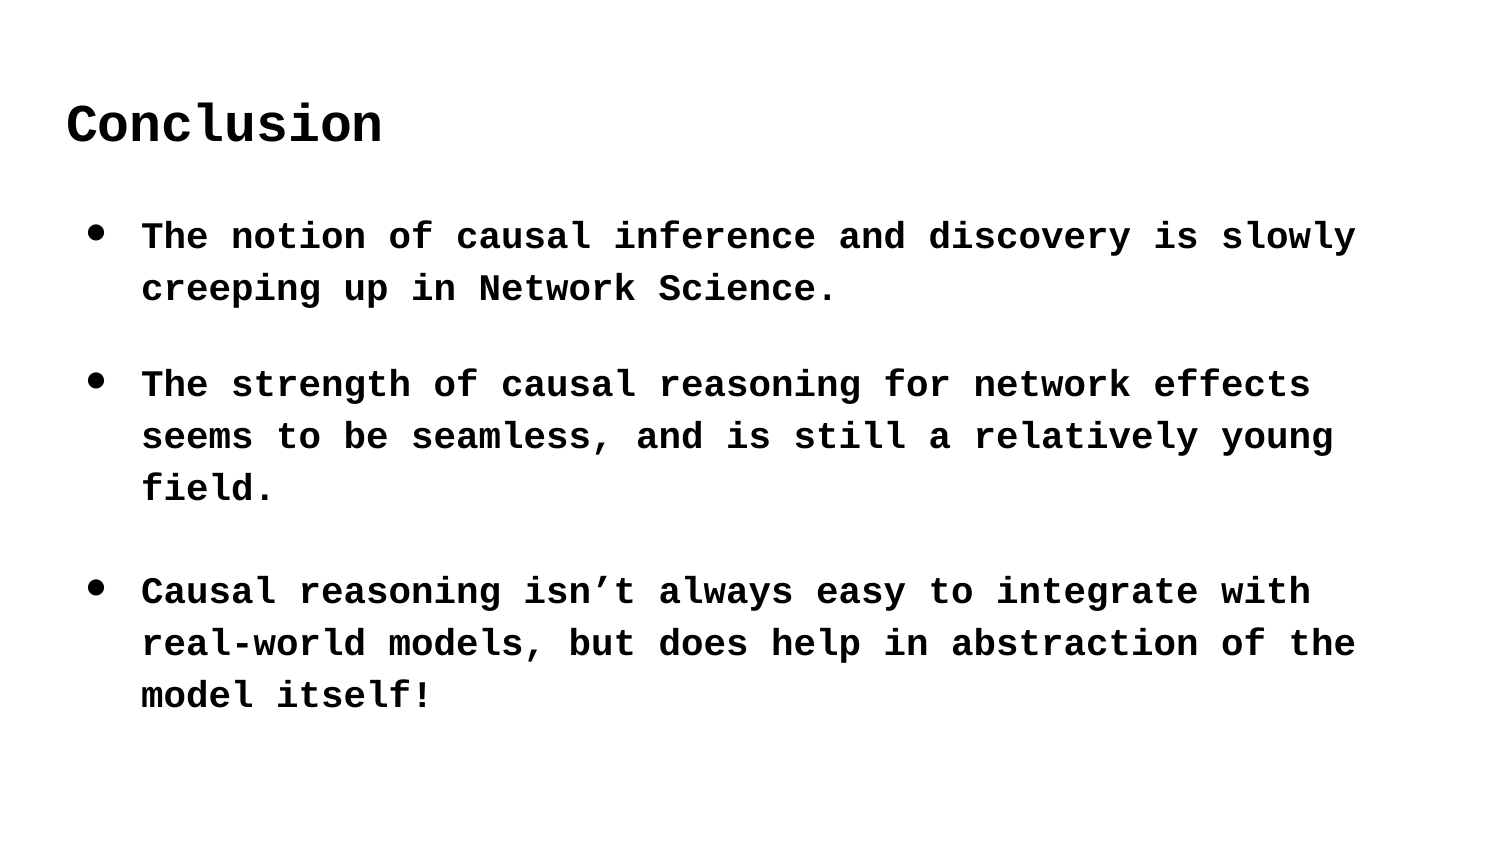

# Conclusion
The notion of causal inference and discovery is slowly creeping up in Network Science.
The strength of causal reasoning for network effects seems to be seamless, and is still a relatively young field.
Causal reasoning isn’t always easy to integrate with real-world models, but does help in abstraction of the model itself!